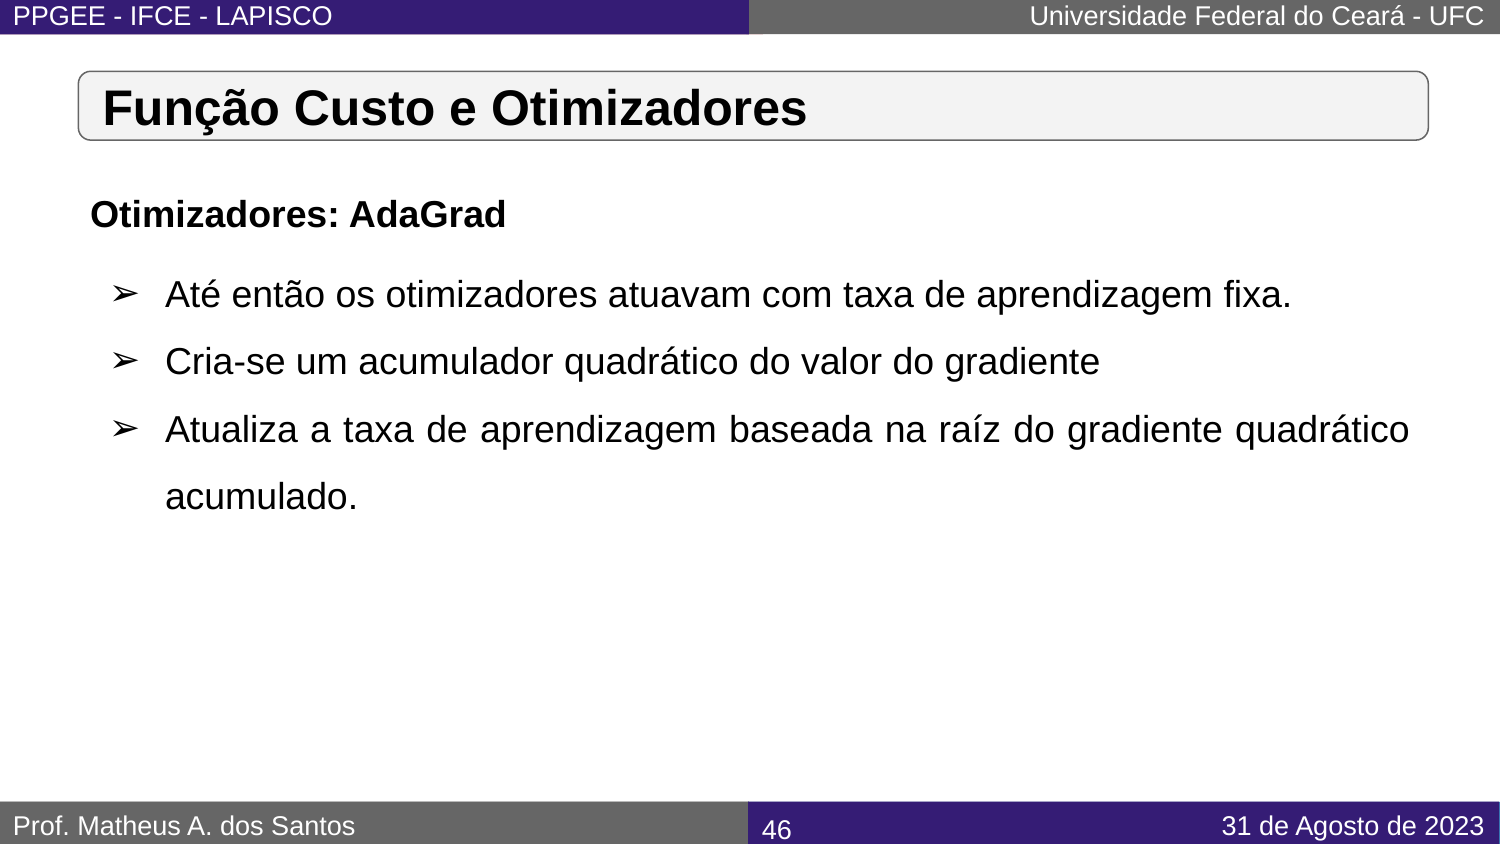

# Função Custo e Otimizadores
Otimizadores: AdaGrad
Até então os otimizadores atuavam com taxa de aprendizagem fixa.
Cria-se um acumulador quadrático do valor do gradiente
Atualiza a taxa de aprendizagem baseada na raíz do gradiente quadrático acumulado.

46